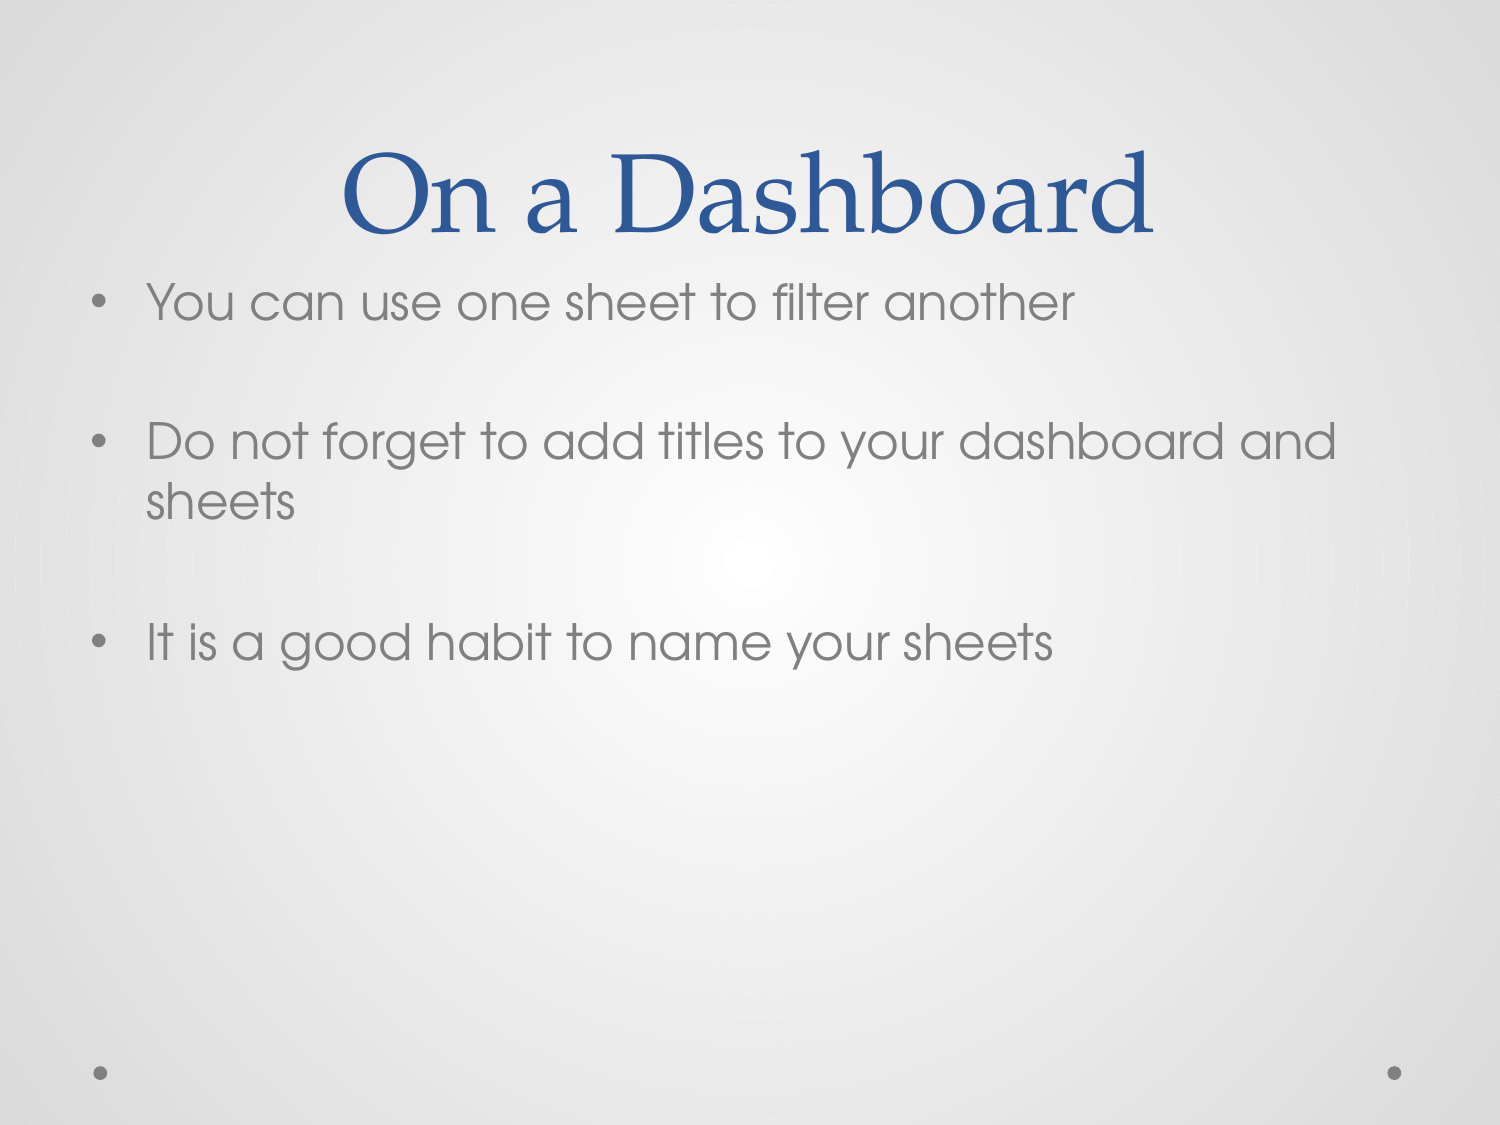

# On a Dashboard
You can use one sheet to filter another

Do not forget to add titles to your dashboard and sheets

It is a good habit to name your sheets